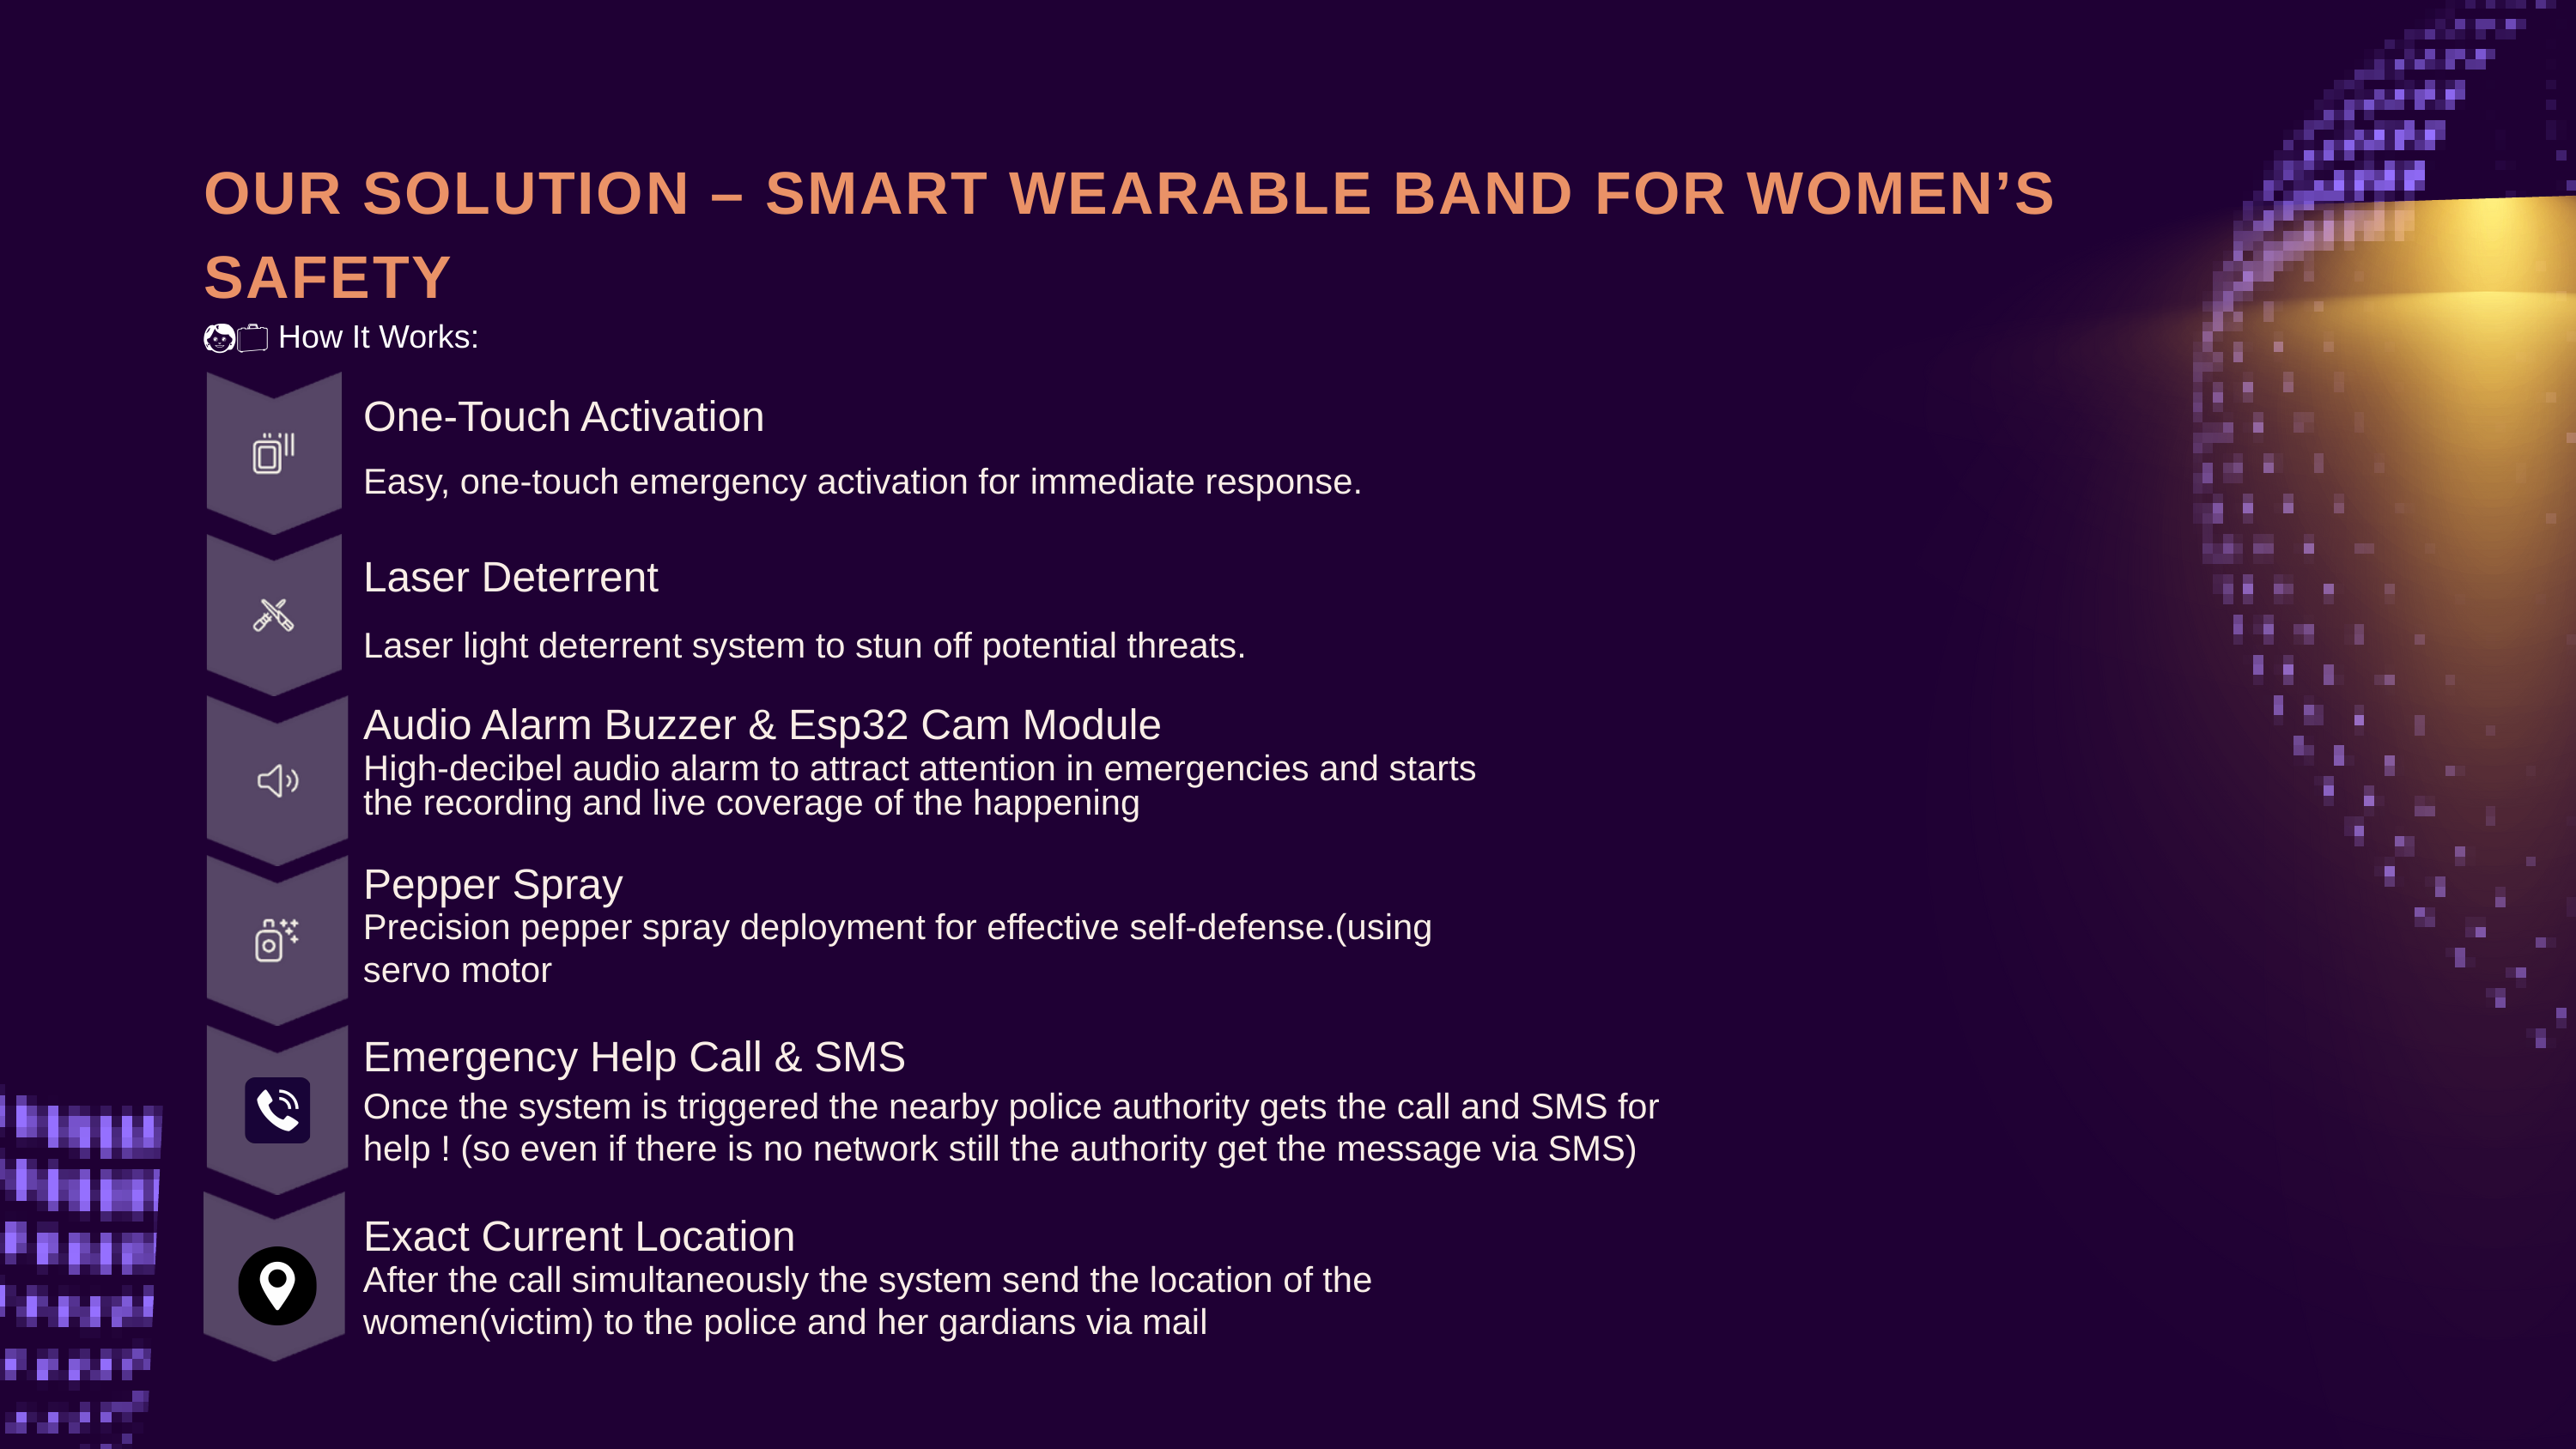

OUR SOLUTION – SMART WEARABLE BAND FOR WOMEN’S SAFETY

👩‍💼 How It Works:

One-Touch Activation

Easy, one-touch emergency activation for immediate response.

Laser Deterrent

Laser light deterrent system to stun off potential threats.

Audio Alarm Buzzer & Esp32 Cam Module

High-decibel audio alarm to attract attention in emergencies and starts the recording and live coverage of the happening

Pepper Spray

Precision pepper spray deployment for effective self-defense.(using servo motor

Emergency Help Call & SMS

Once the system is triggered the nearby police authority gets the call and SMS for help ! (so even if there is no network still the authority get the message via SMS)

Exact Current Location

After the call simultaneously the system send the location of the women(victim) to the police and her gardians via mail